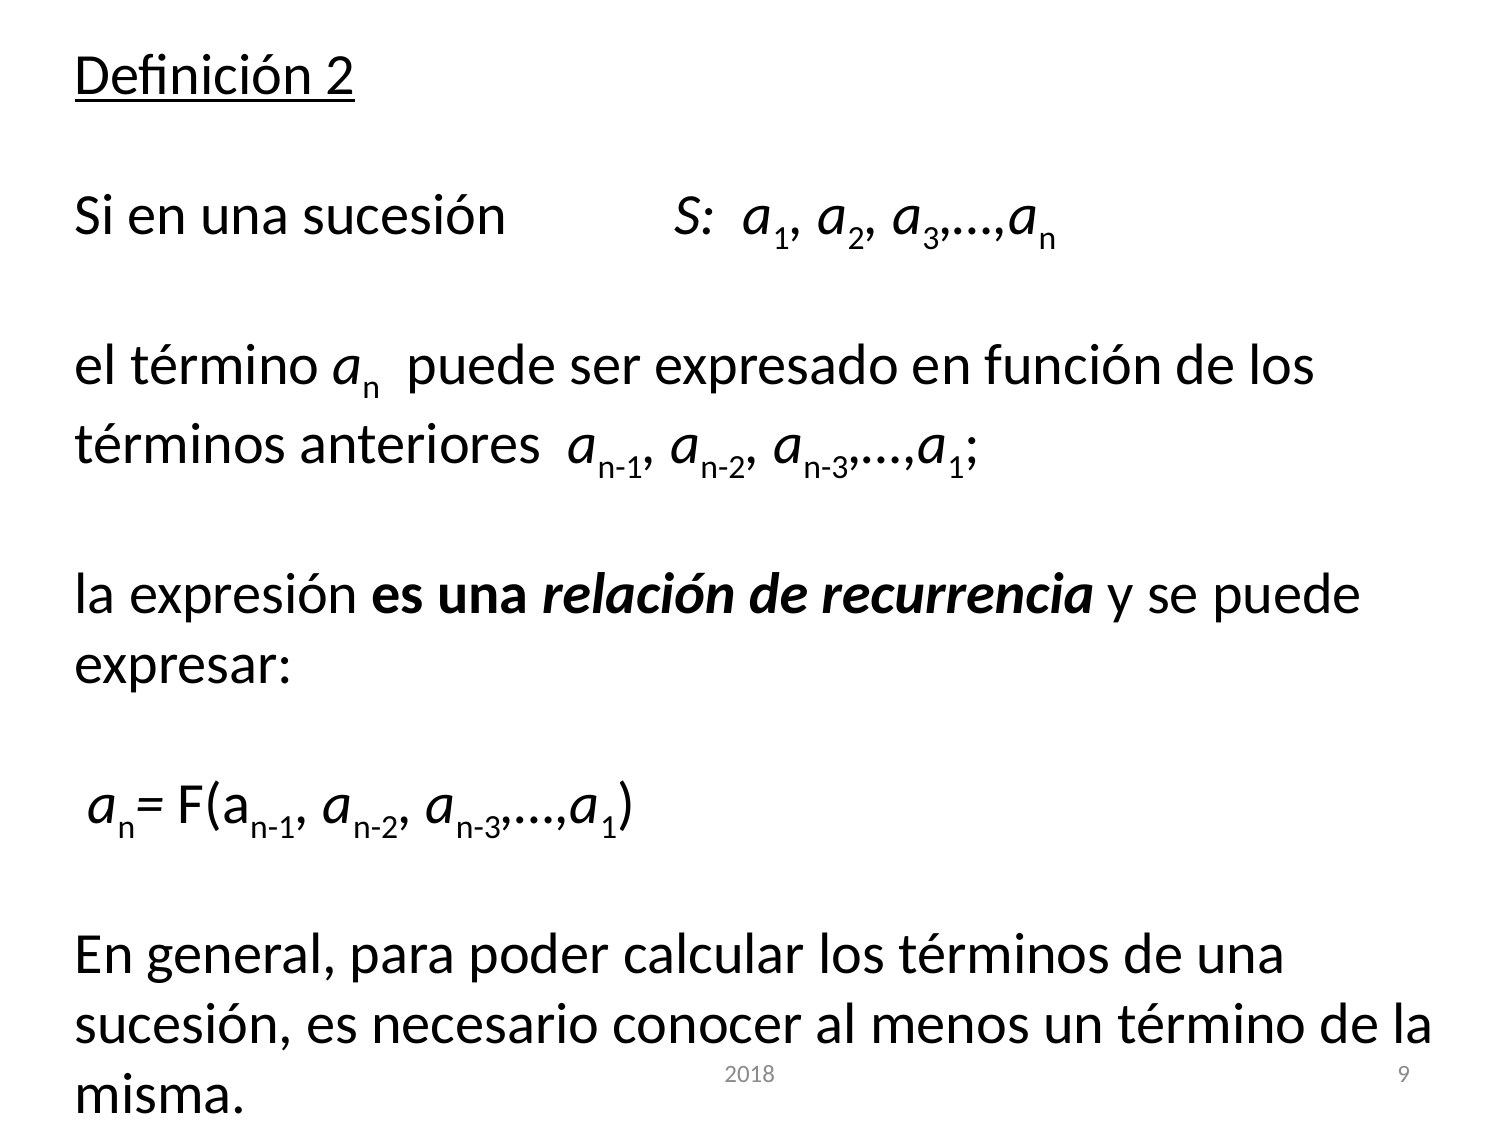

Definición 2

Si en una sucesión    	S:  a1, a2, a3,…,an

el término an  puede ser expresado en función de los términos anteriores  an-1, an-2, an-3,…,a1;

la expresión es una relación de recurrencia y se puede expresar:

 an= F(an-1, an-2, an-3,…,a1)

En general, para poder calcular los términos de una sucesión, es necesario conocer al menos un término de la misma.
2018
9